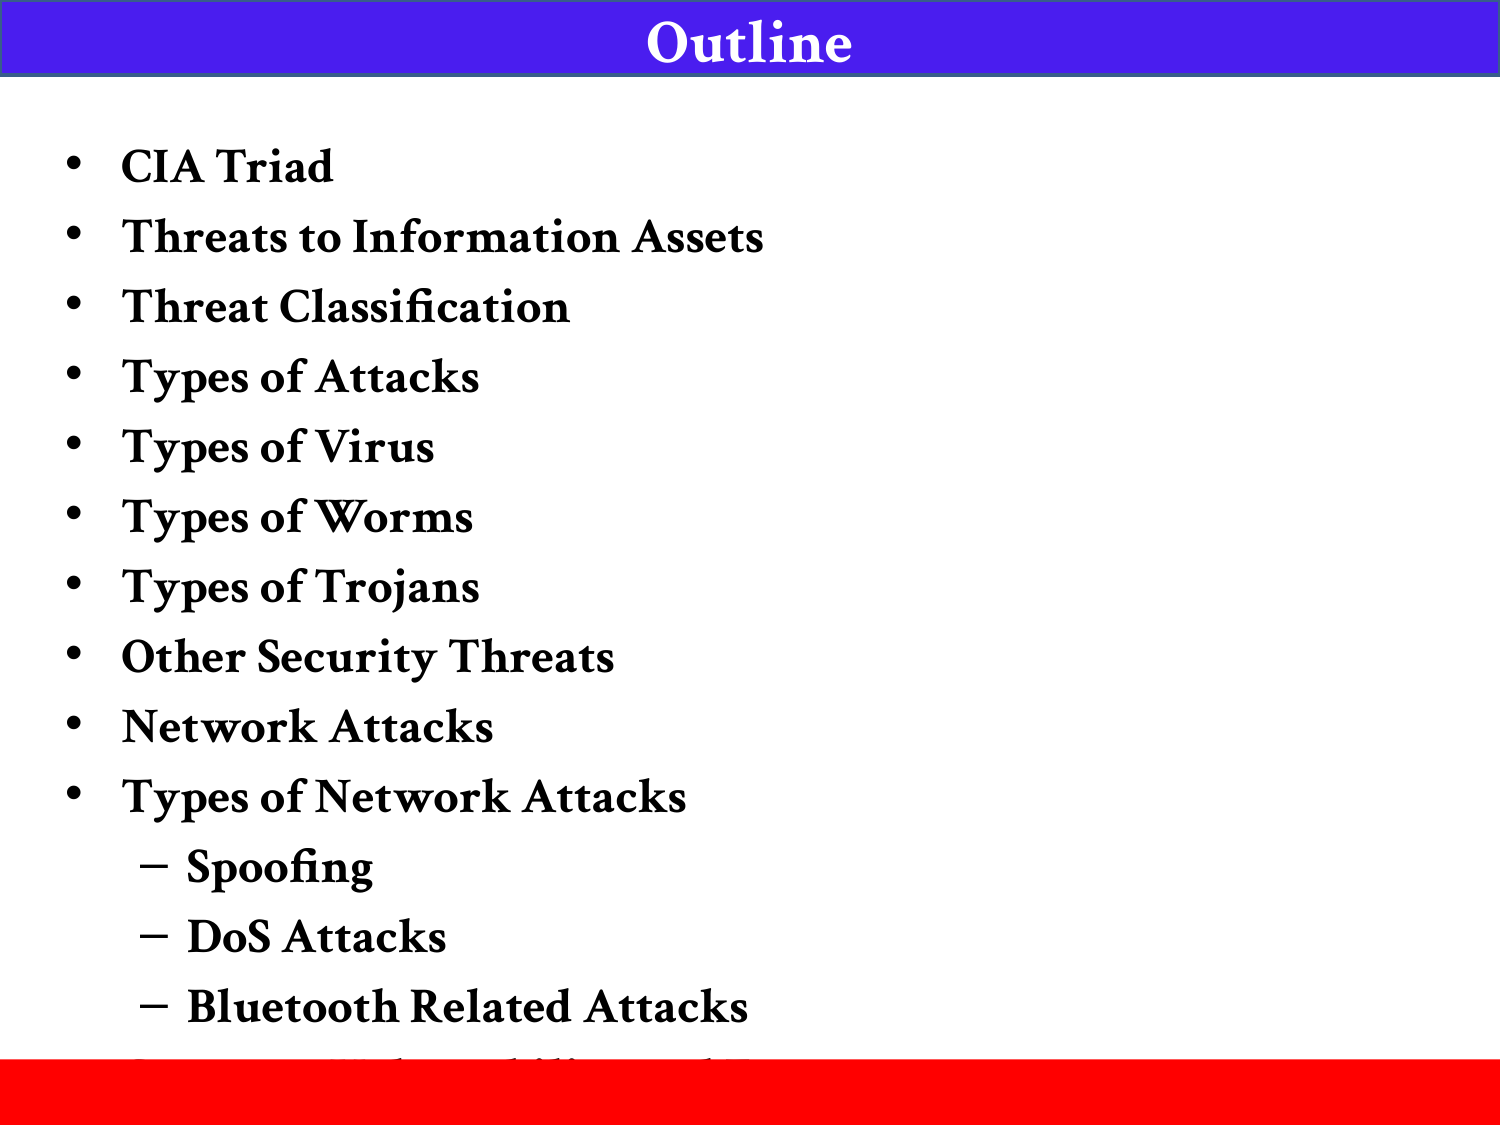

Outline
CIA Triad
Threats to Information Assets
Threat Classification
Types of Attacks
Types of Virus
Types of Worms
Types of Trojans
Other Security Threats
Network Attacks
Types of Network Attacks
Spoofing
DoS Attacks
Bluetooth Related Attacks
Common Vulnerability and Exposures